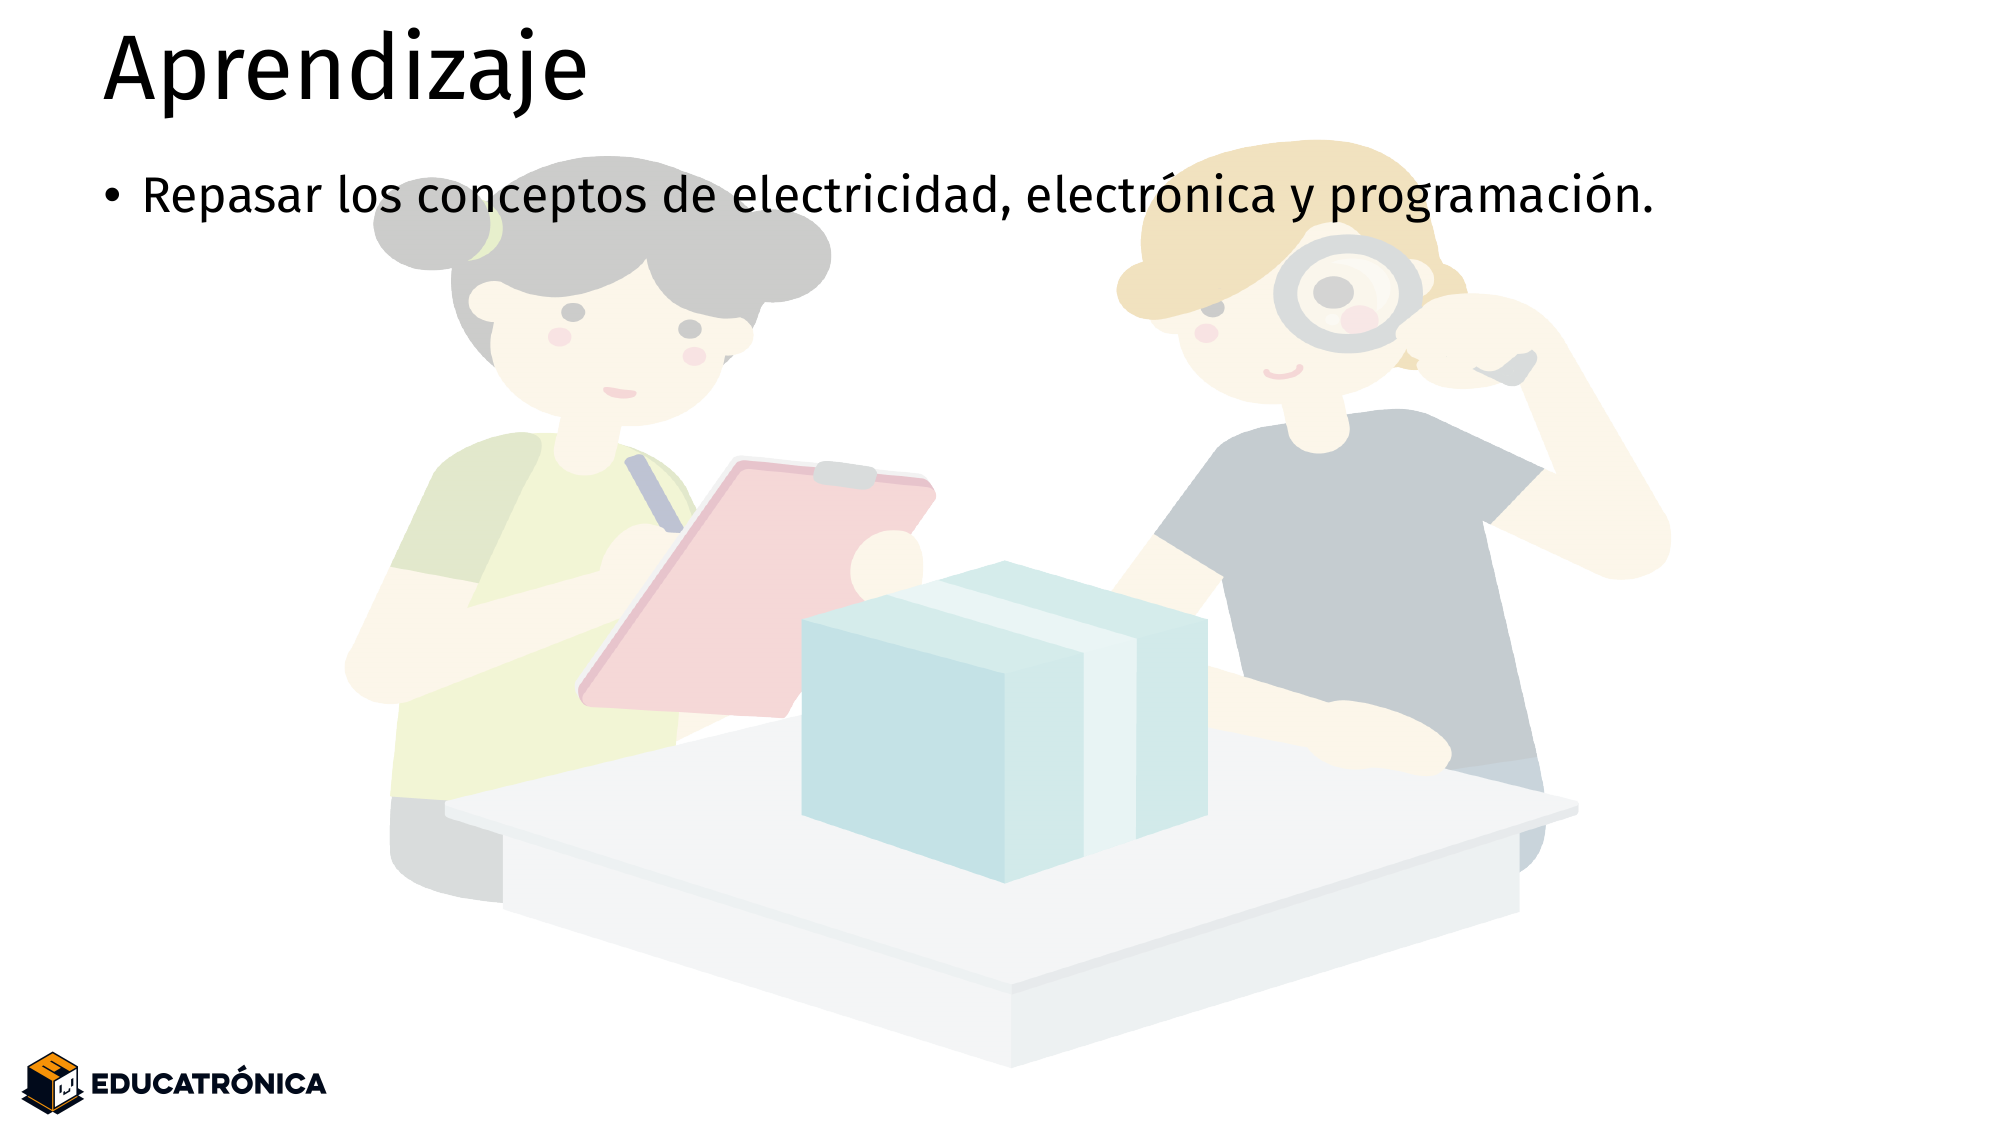

# Aprendizaje
Repasar los conceptos de electricidad, electrónica y programación.